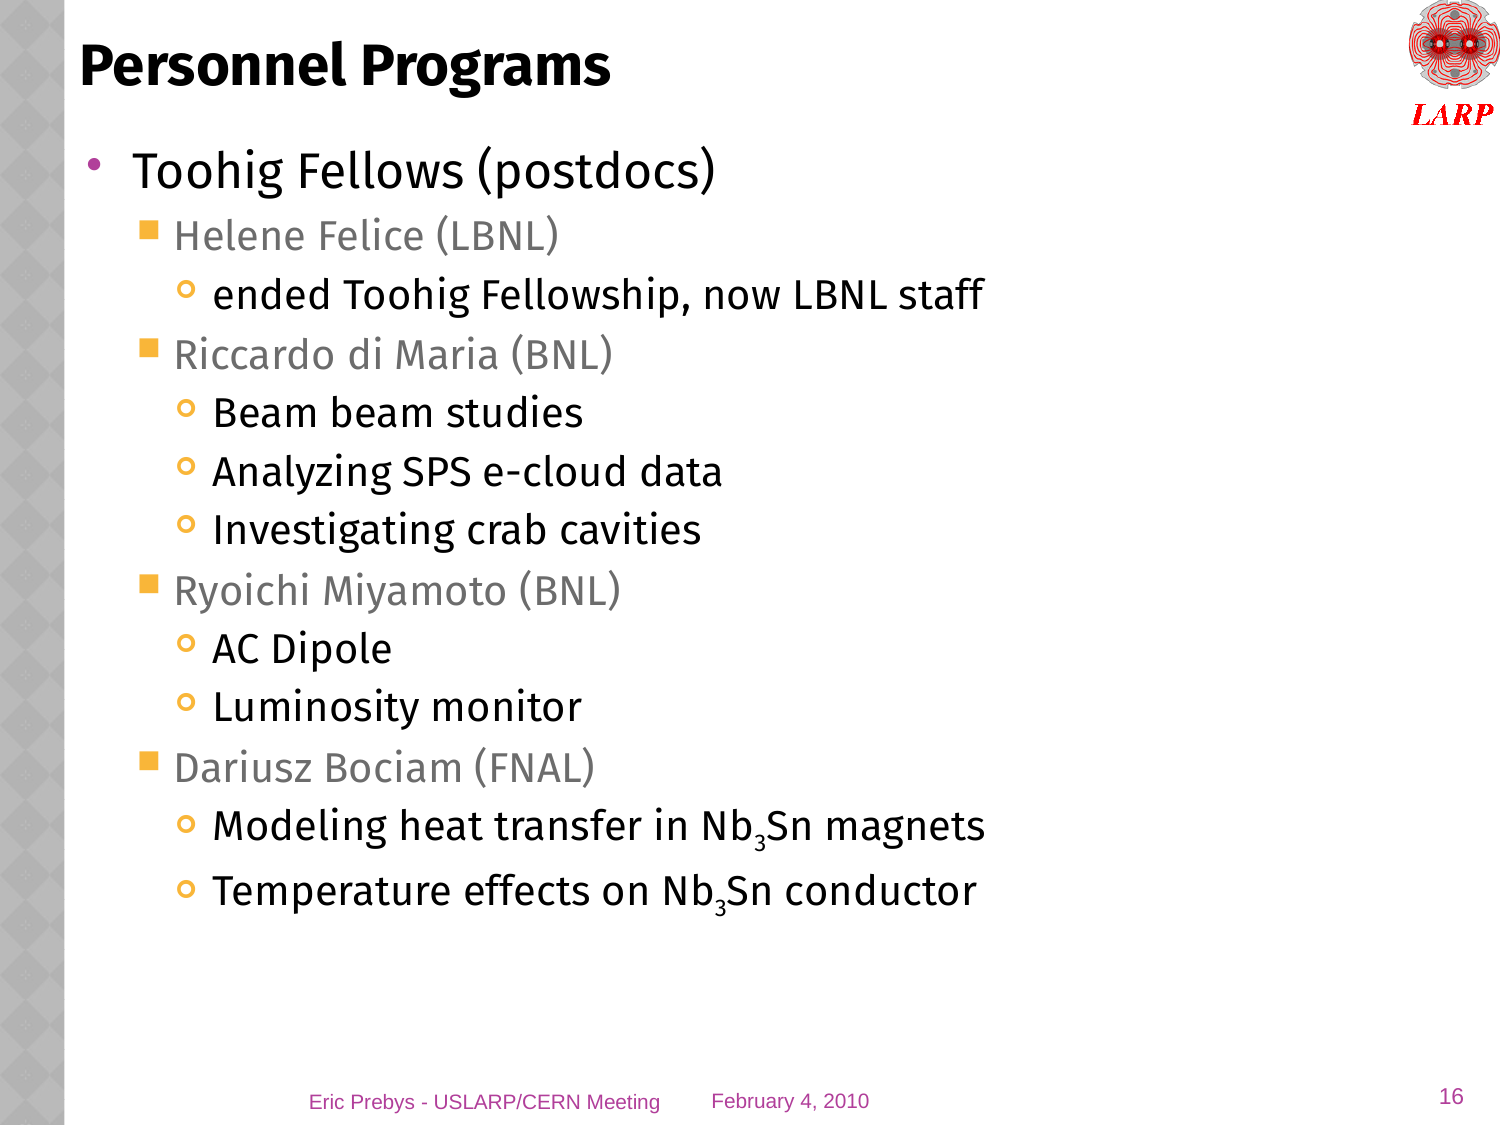

# Personnel Programs
Toohig Fellows (postdocs)
Helene Felice (LBNL)
ended Toohig Fellowship, now LBNL staff
Riccardo di Maria (BNL)
Beam beam studies
Analyzing SPS e-cloud data
Investigating crab cavities
Ryoichi Miyamoto (BNL)
AC Dipole
Luminosity monitor
Dariusz Bociam (FNAL)
Modeling heat transfer in Nb3Sn magnets
Temperature effects on Nb3Sn conductor

16
Eric Prebys - USLARP/CERN Meeting
February 4, 2010